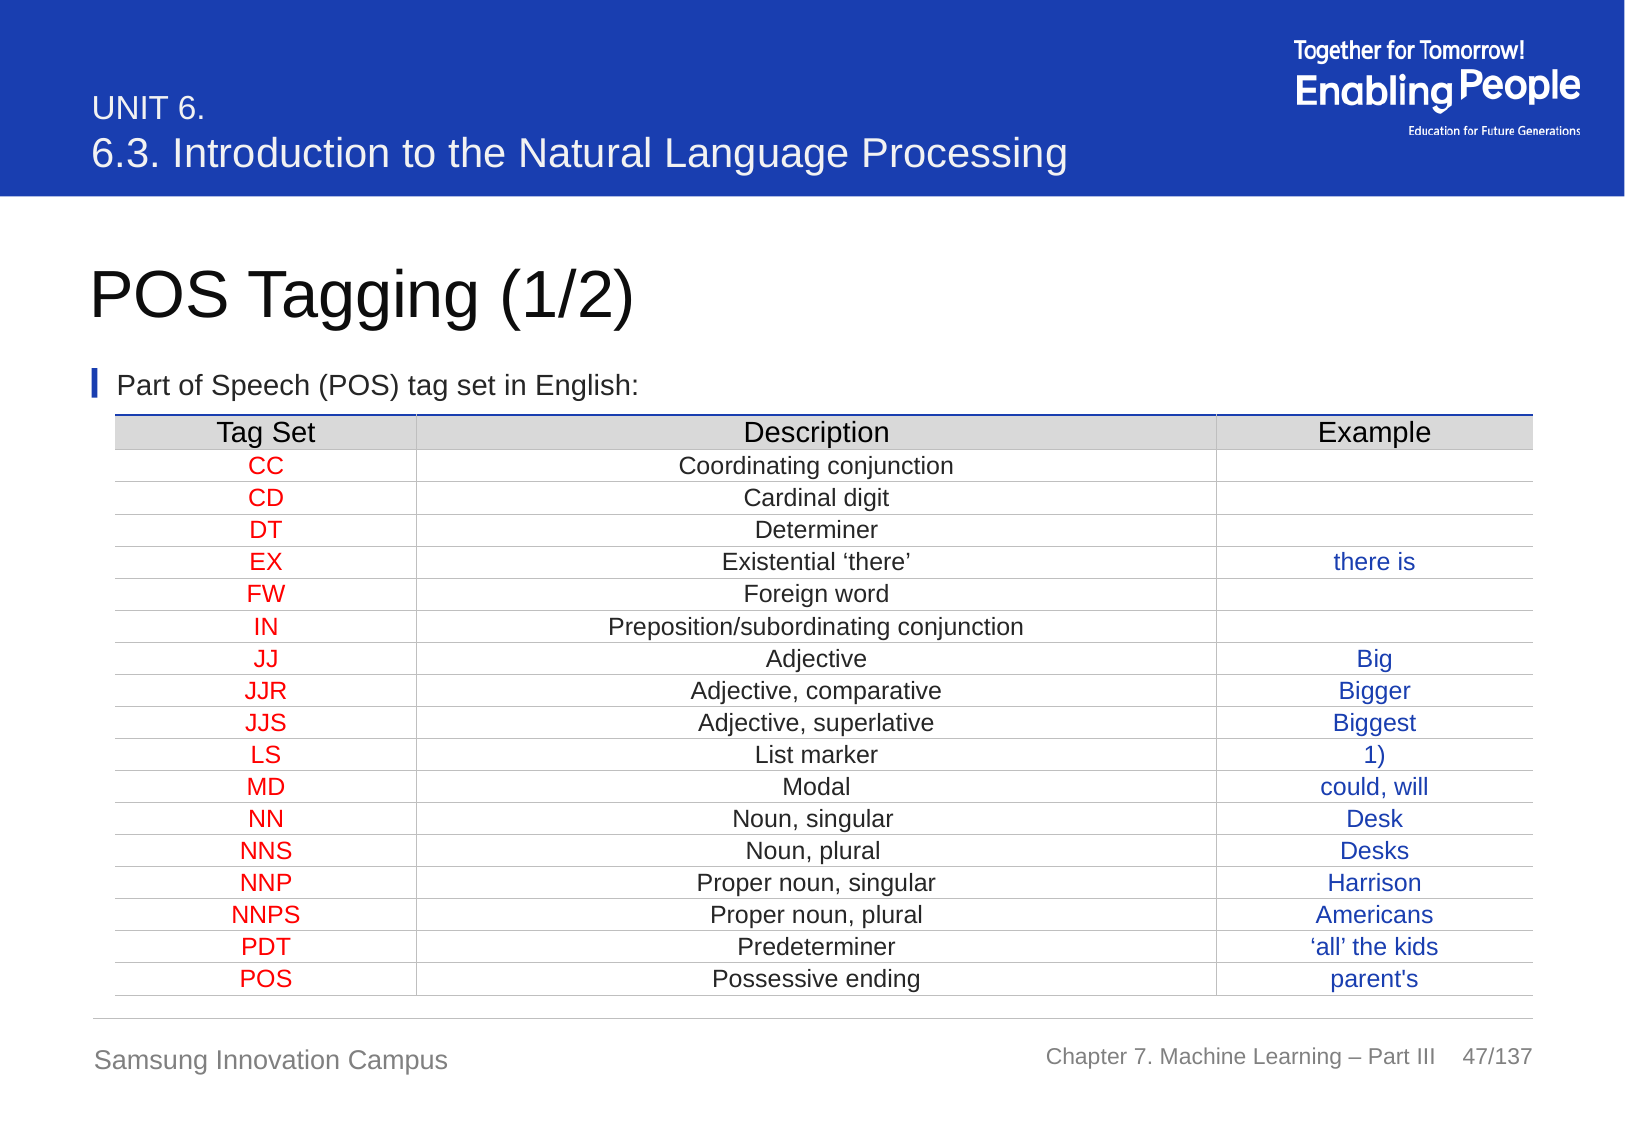

UNIT 6.
6.3. Introduction to the Natural Language Processing
POS Tagging (1/2)
Part of Speech (POS) tag set in English:

| Tag Set | Description | Example |
| --- | --- | --- |
| CC | Coordinating conjunction |  |
| CD | Cardinal digit |  |
| DT | Determiner |  |
| EX | Existential ‘there’ | there is |
| FW | Foreign word |  |
| IN | Preposition/subordinating conjunction |  |
| JJ | Adjective | Big |
| JJR | Adjective, comparative | Bigger |
| JJS | Adjective, superlative | Biggest |
| LS | List marker | 1) |
| MD | Modal | could, will |
| NN | Noun, singular | Desk |
| NNS | Noun, plural | Desks |
| NNP | Proper noun, singular | Harrison |
| NNPS | Proper noun, plural | Americans |
| PDT | Predeterminer | ‘all’ the kids |
| POS | Possessive ending | parent's |